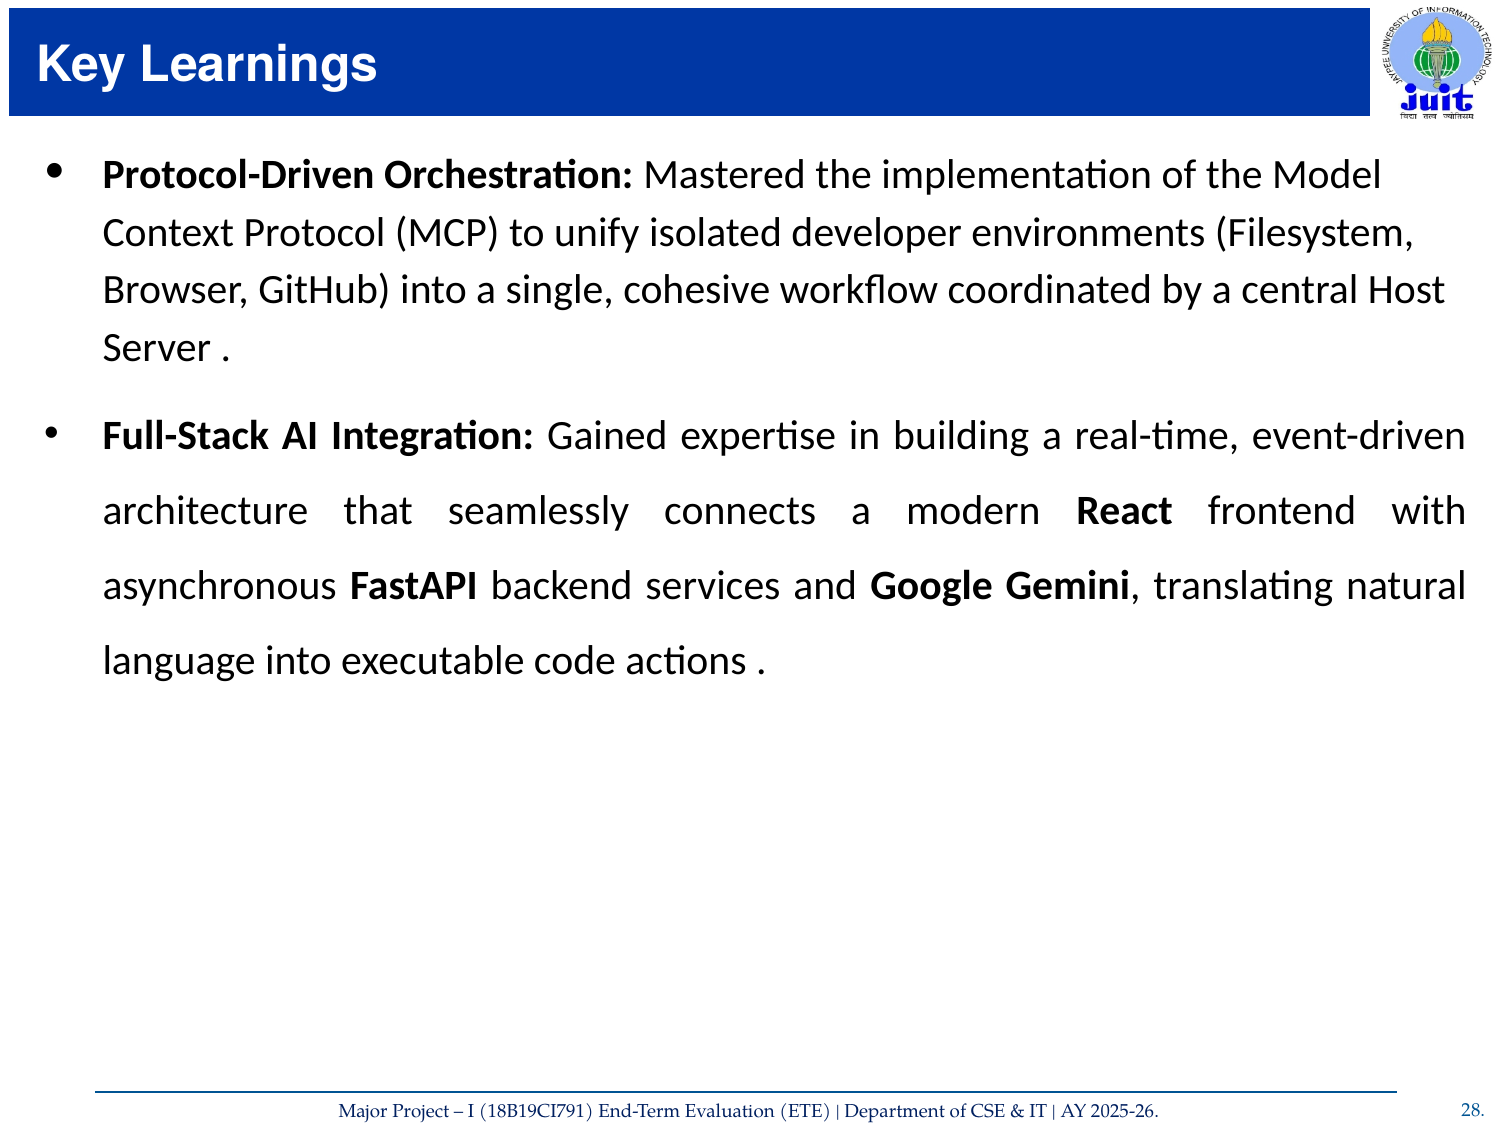

# Key Learnings
Protocol-Driven Orchestration: Mastered the implementation of the Model Context Protocol (MCP) to unify isolated developer environments (Filesystem, Browser, GitHub) into a single, cohesive workflow coordinated by a central Host Server .
Full-Stack AI Integration: Gained expertise in building a real-time, event-driven architecture that seamlessly connects a modern React frontend with asynchronous FastAPI backend services and Google Gemini, translating natural language into executable code actions .